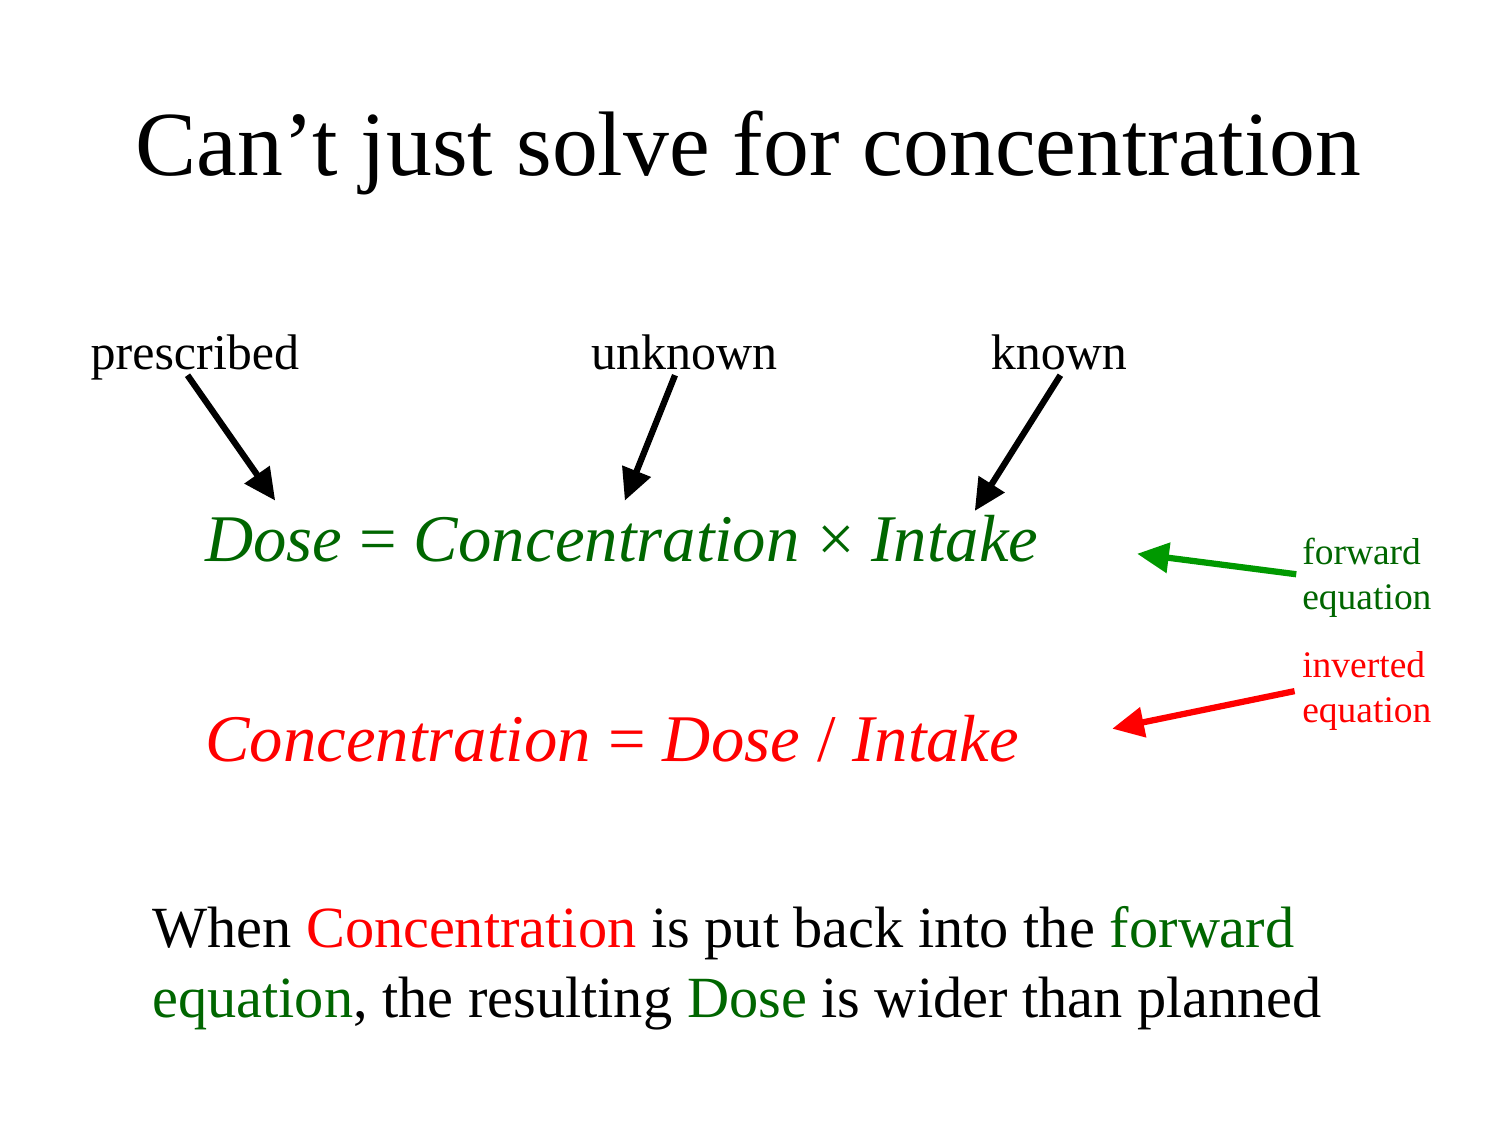

# Can’t just solve for concentration
prescribed
unknown
known

Dose = Concentration × Intake

Concentration = Dose / Intake

forward equation

inverted equation
When Concentration is put back into the forward equation, the resulting Dose is wider than planned